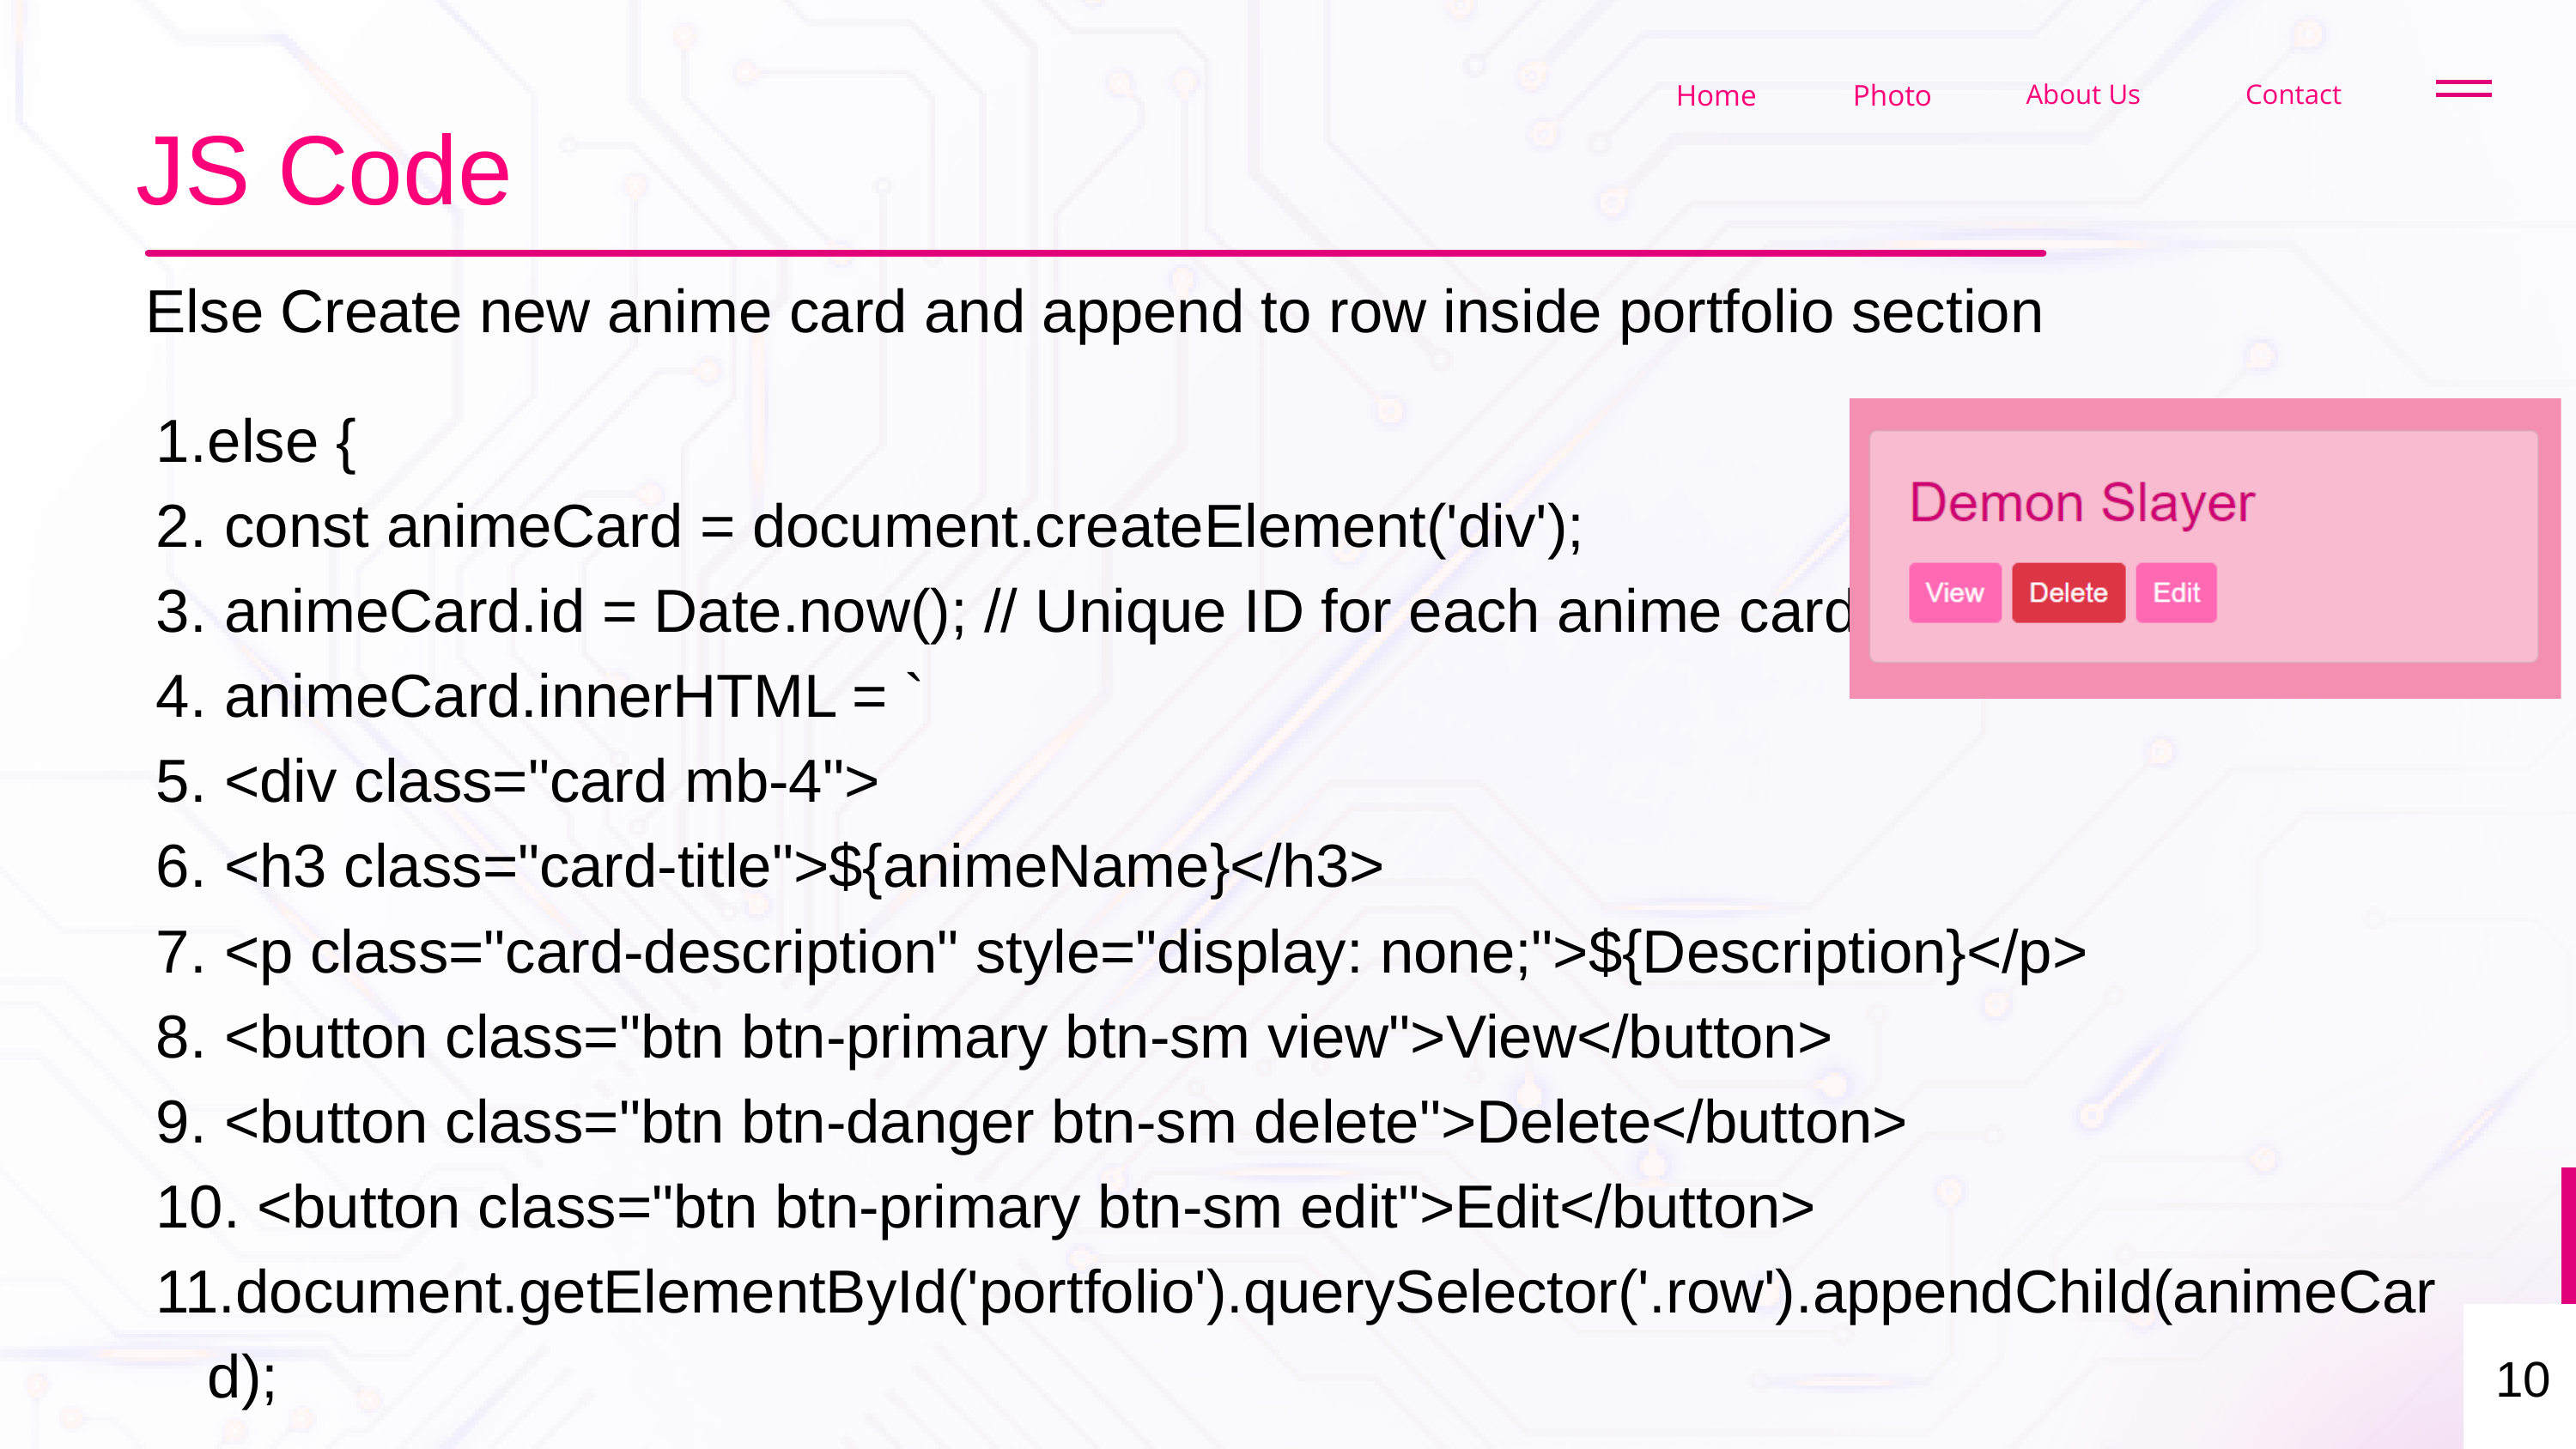

Home
Photo
About Us
Contact

JS Code

Else Create new anime card and append to row inside portfolio section
else {
 const animeCard = document.createElement('div');
 animeCard.id = Date.now(); // Unique ID for each anime card
 animeCard.innerHTML = `
 <div class="card mb-4">
 <h3 class="card-title">${animeName}</h3>
 <p class="card-description" style="display: none;">${Description}</p>
 <button class="btn btn-primary btn-sm view">View</button>
 <button class="btn btn-danger btn-sm delete">Delete</button>
 <button class="btn btn-primary btn-sm edit">Edit</button>
document.getElementById('portfolio').querySelector('.row').appendChild(animeCard);

10